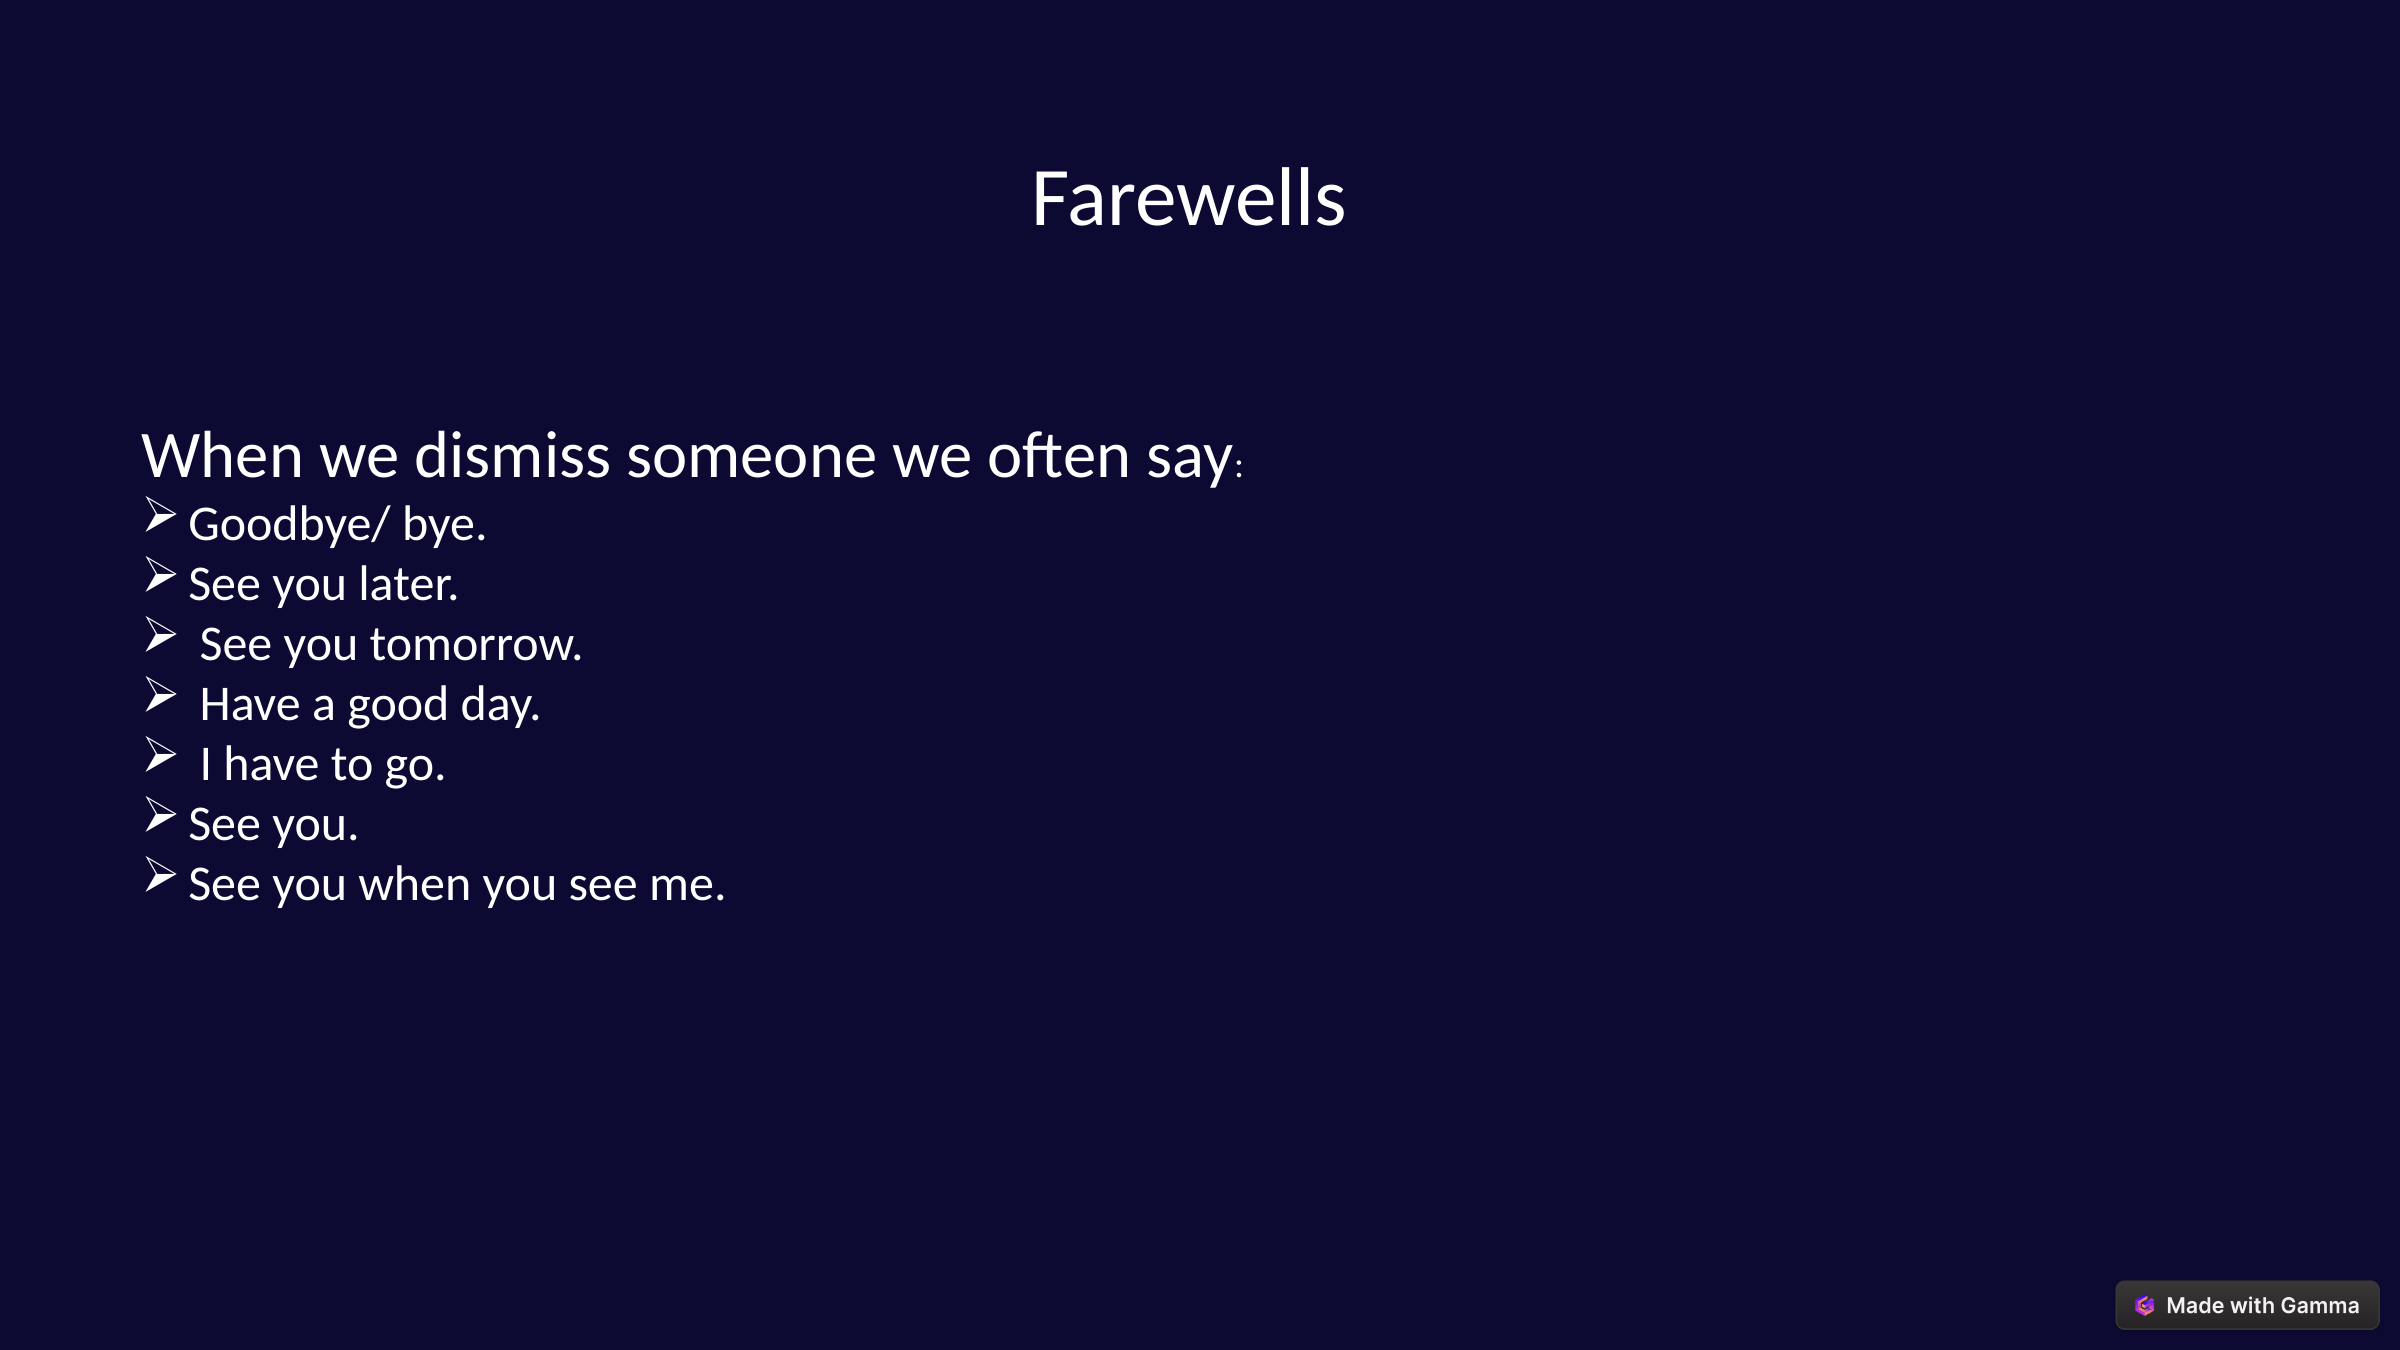

Farewells
When we dismiss someone we often say:
Goodbye/ bye.
See you later.
 See you tomorrow.
 Have a good day.
 I have to go.
See you.
See you when you see me.